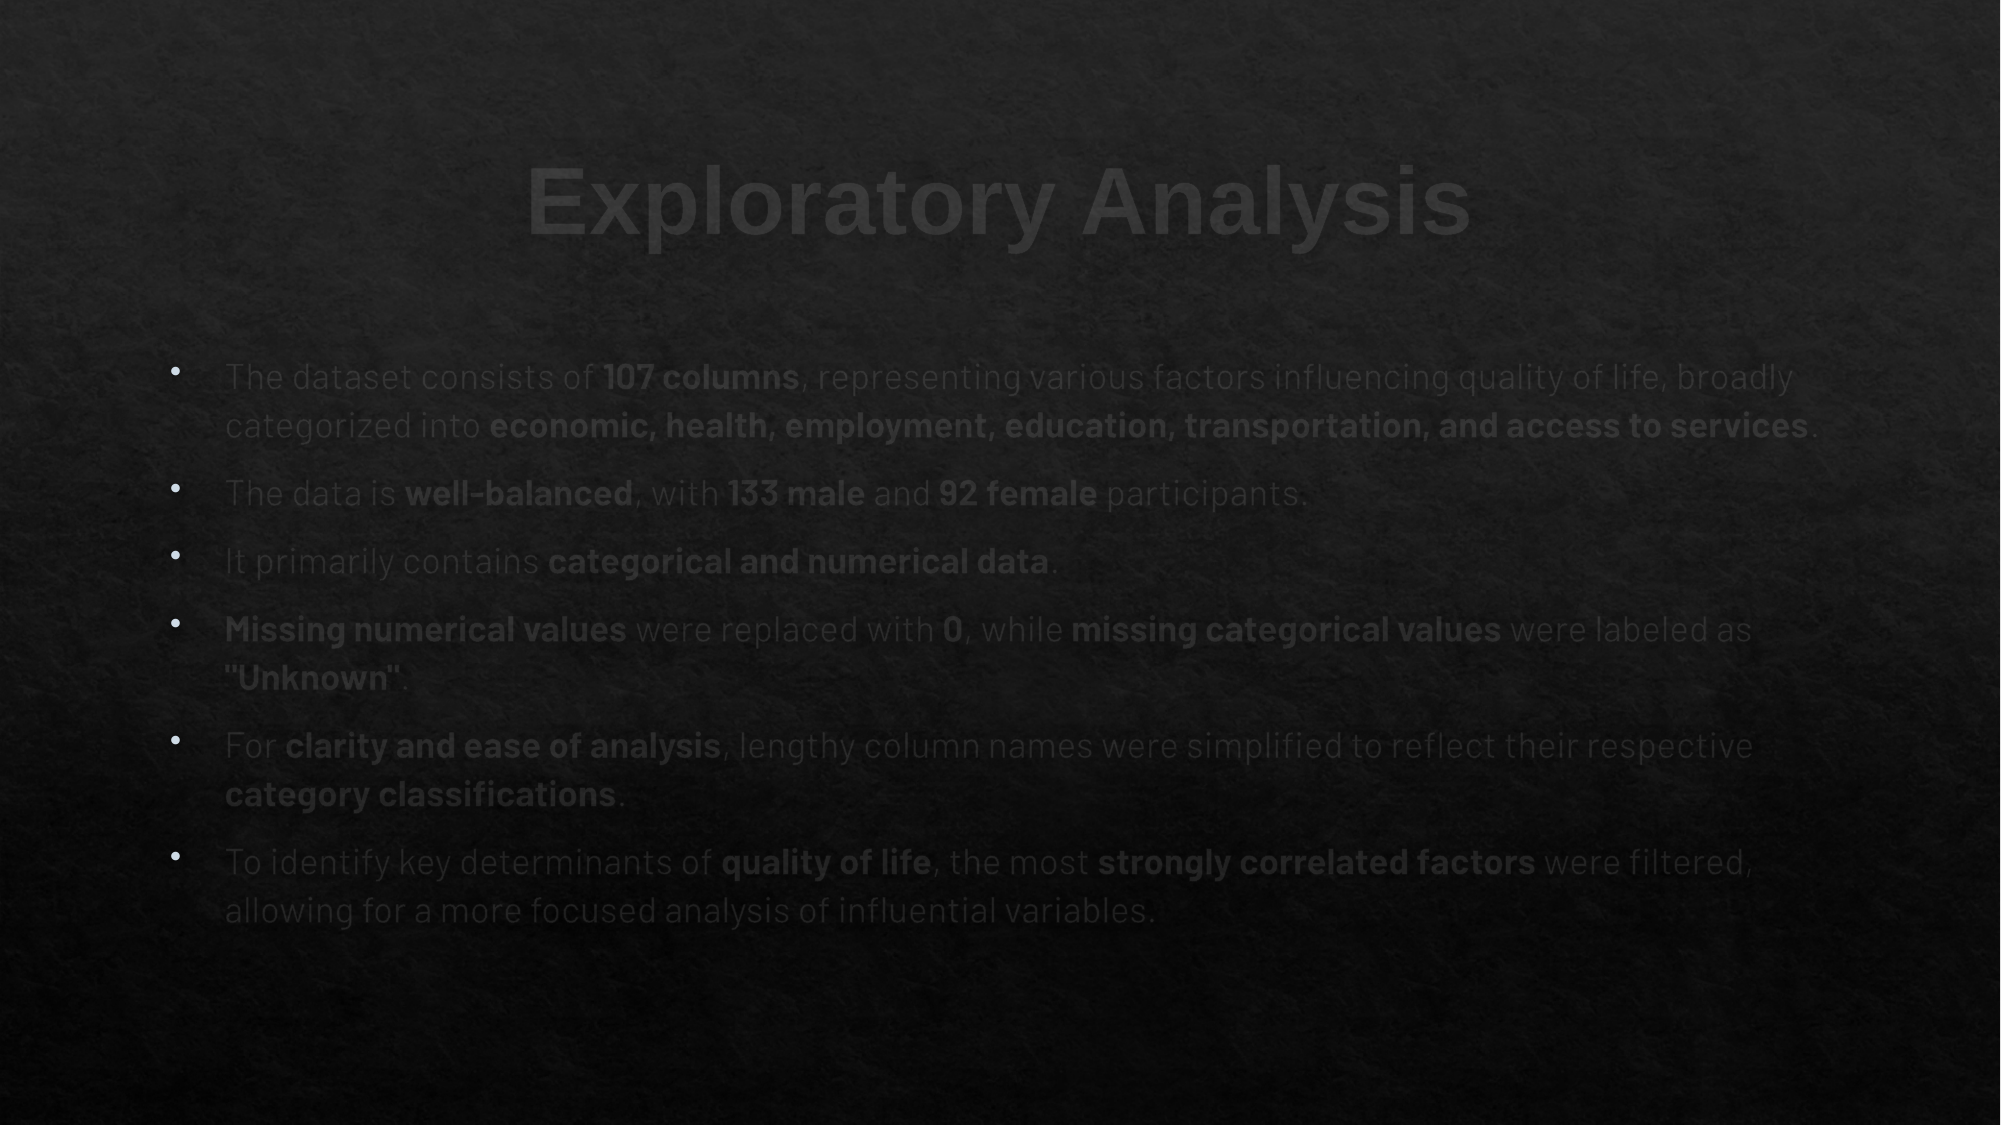

# Exploratory Analysis
The dataset consists of 107 columns, representing various factors influencing quality of life, broadly categorized into economic, health, employment, education, transportation, and access to services.
The data is well-balanced, with 133 male and 92 female participants.
It primarily contains categorical and numerical data.
Missing numerical values were replaced with 0, while missing categorical values were labeled as "Unknown".
For clarity and ease of analysis, lengthy column names were simplified to reflect their respective category classifications.
To identify key determinants of quality of life, the most strongly correlated factors were filtered, allowing for a more focused analysis of influential variables.